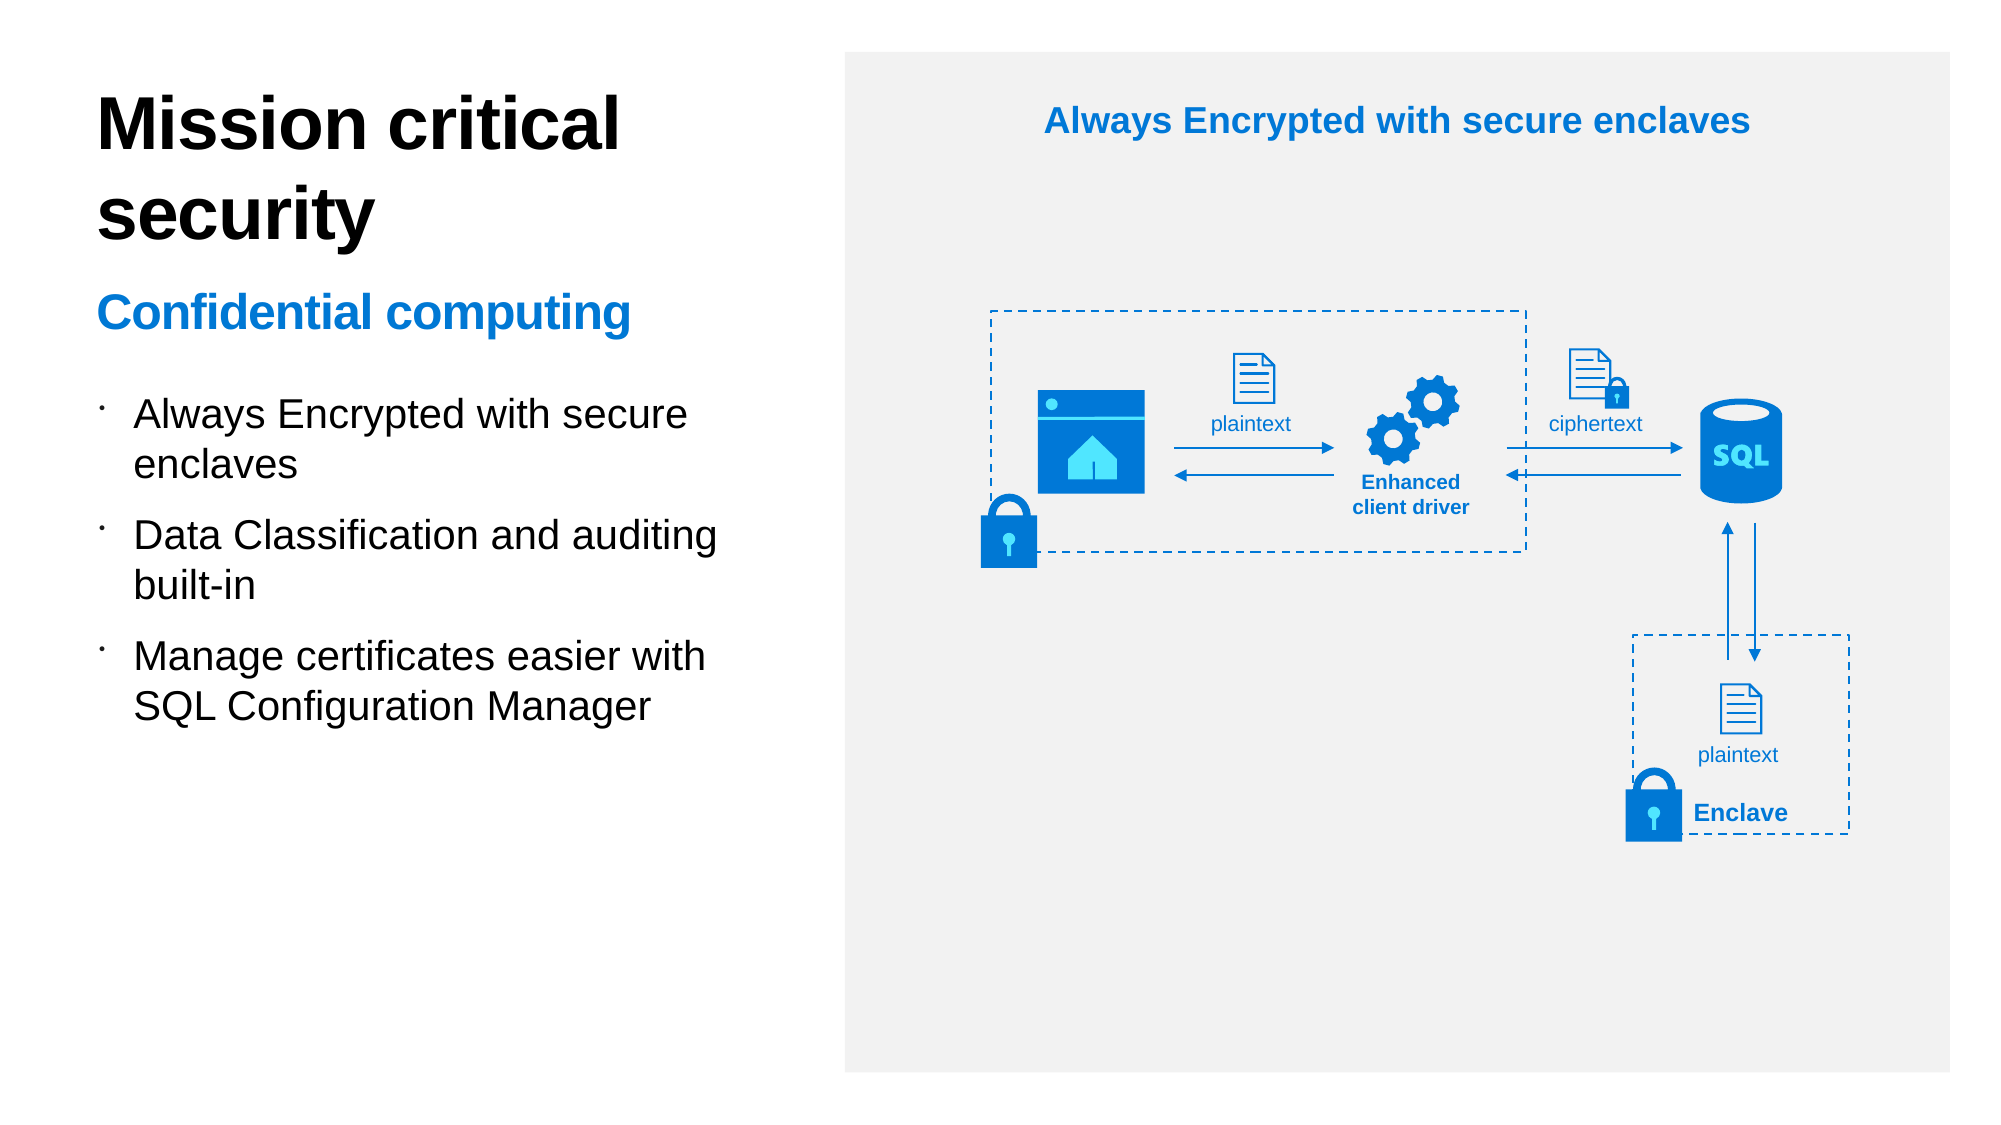

# Mission critical security Confidential computing
Always Encrypted with secure enclaves

Always Encrypted with secure enclaves
Data Classification and auditing built-in
Manage certificates easier with SQL Configuration Manager

plaintext
ciphertext
Enhanced client driver

Enclave

plaintext